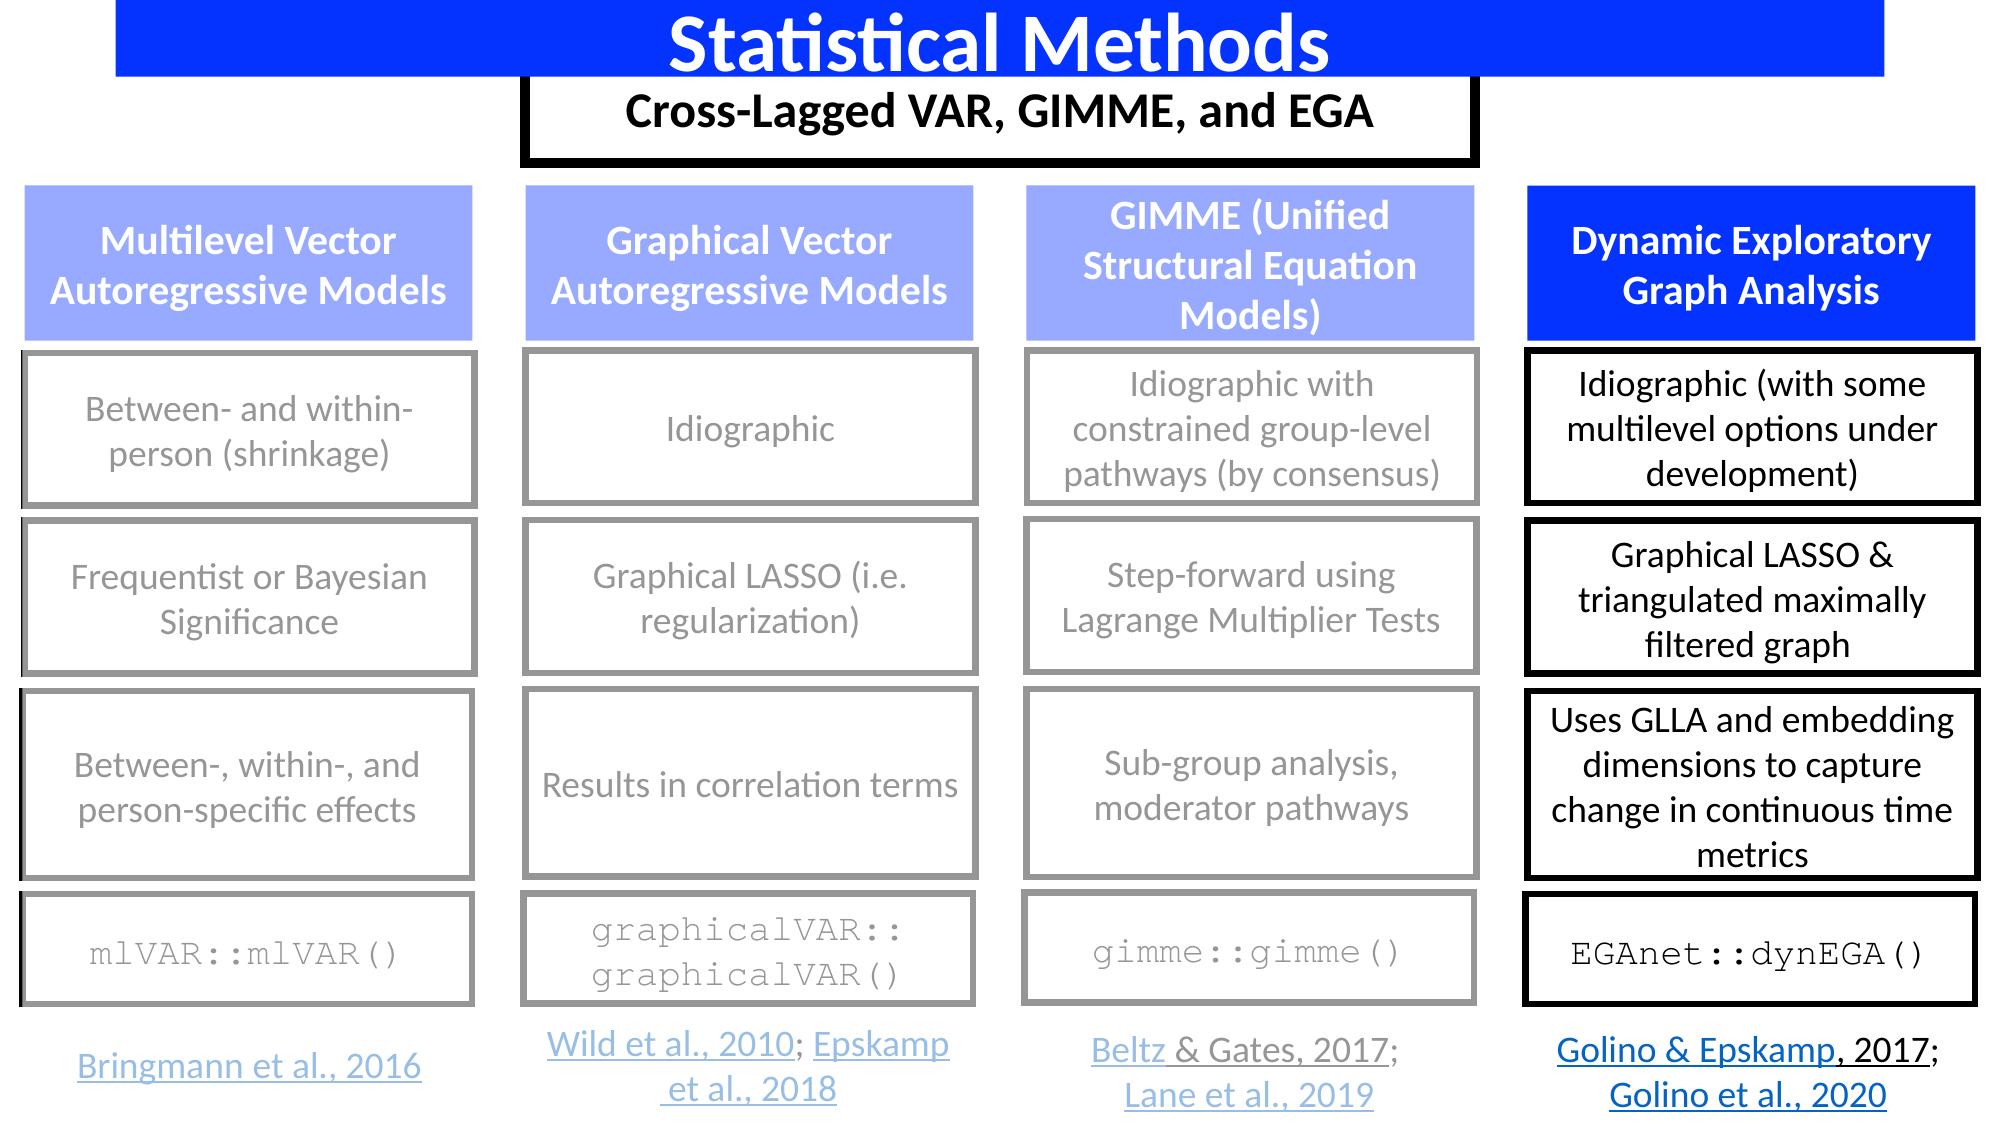

Statistical Methods
Cross-Lagged VAR, GIMME, and EGA

Multilevel Vector Autoregressive Models
Graphical Vector Autoregressive Models
GIMME (Unified Structural Equation Models)
Dynamic Exploratory Graph Analysis
Idiographic
Idiographic with constrained group-level pathways (by consensus)
Idiographic (with some multilevel options under development)
Between- and within-person (shrinkage)
Step-forward using Lagrange Multiplier Tests
Graphical LASSO (i.e. regularization)
Frequentist or Bayesian Significance
Graphical LASSO & triangulated maximally filtered graph
Results in correlation terms
Sub-group analysis, moderator pathways
Between-, within-, and person-specific effects
Uses GLLA and embedding dimensions to capture change in continuous time metrics
gimme::gimme()
graphicalVAR::
graphicalVAR()
mlVAR::mlVAR()
EGAnet::dynEGA()
Bringmann et al., 2016
Wild et al., 2010; Epskamp et al., 2018
Beltz & Gates, 2017; Lane et al., 2019
Golino & Epskamp, 2017;
Golino et al., 2020